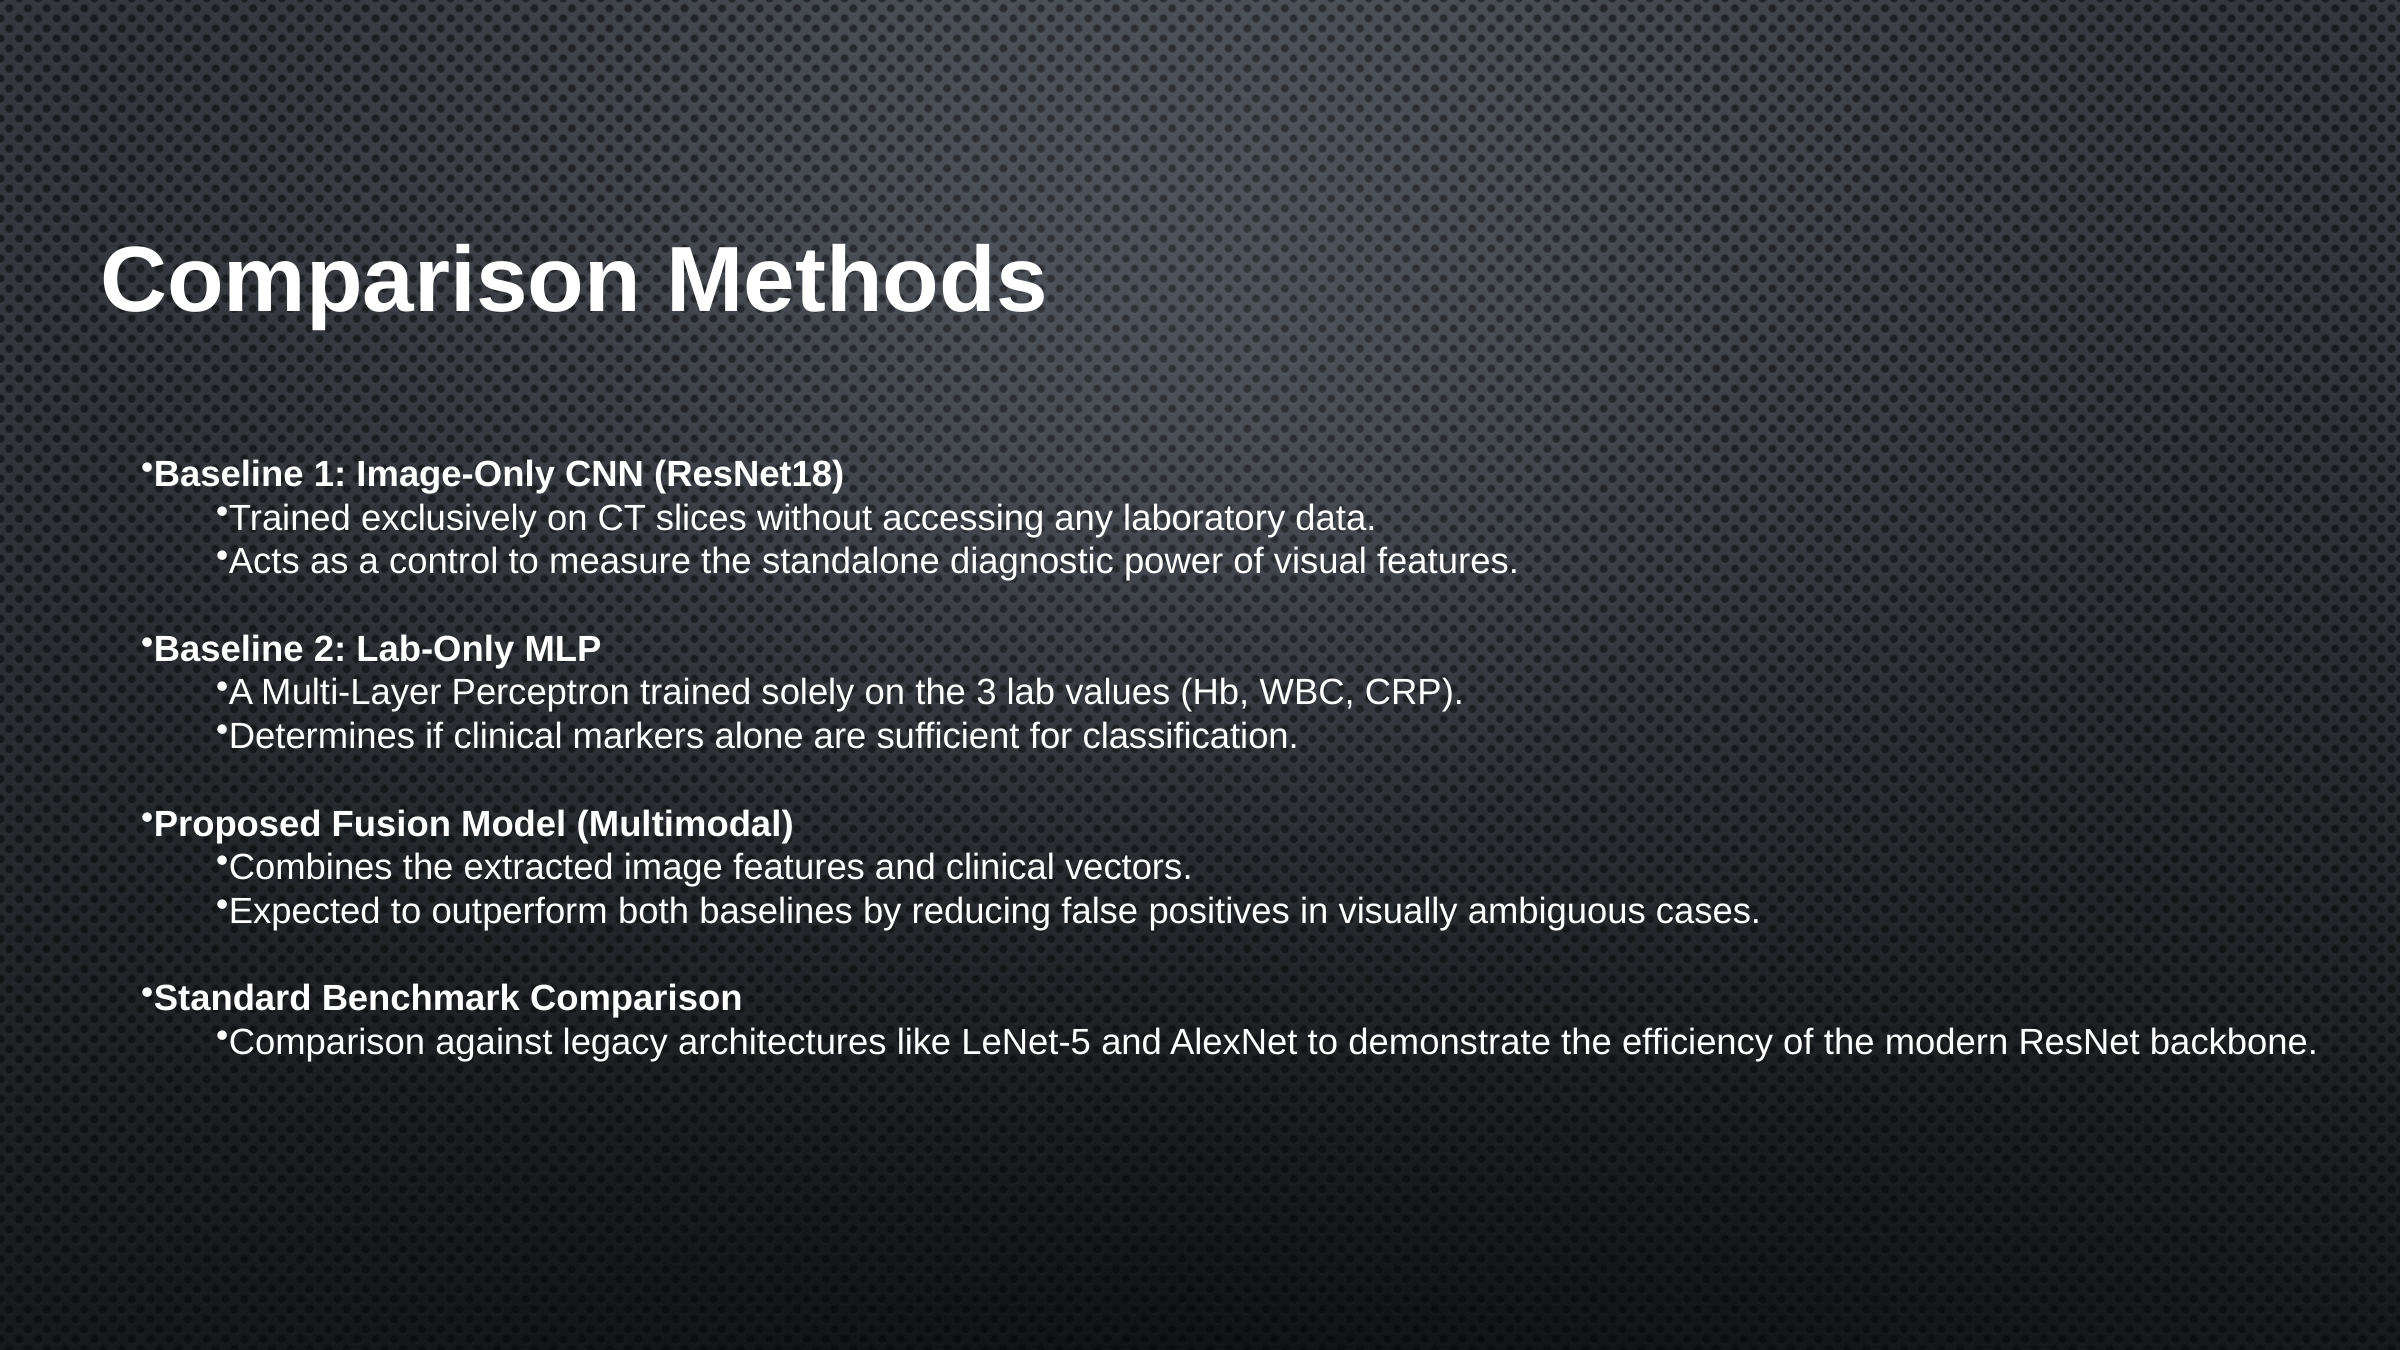

Comparison Methods

Baseline 1: Image-Only CNN (ResNet18)
Trained exclusively on CT slices without accessing any laboratory data.
Acts as a control to measure the standalone diagnostic power of visual features.

Baseline 2: Lab-Only MLP
A Multi-Layer Perceptron trained solely on the 3 lab values (Hb, WBC, CRP).
Determines if clinical markers alone are sufficient for classification.

Proposed Fusion Model (Multimodal)
Combines the extracted image features and clinical vectors.
Expected to outperform both baselines by reducing false positives in visually ambiguous cases.

Standard Benchmark Comparison
Comparison against legacy architectures like LeNet-5 and AlexNet to demonstrate the efficiency of the modern ResNet backbone.